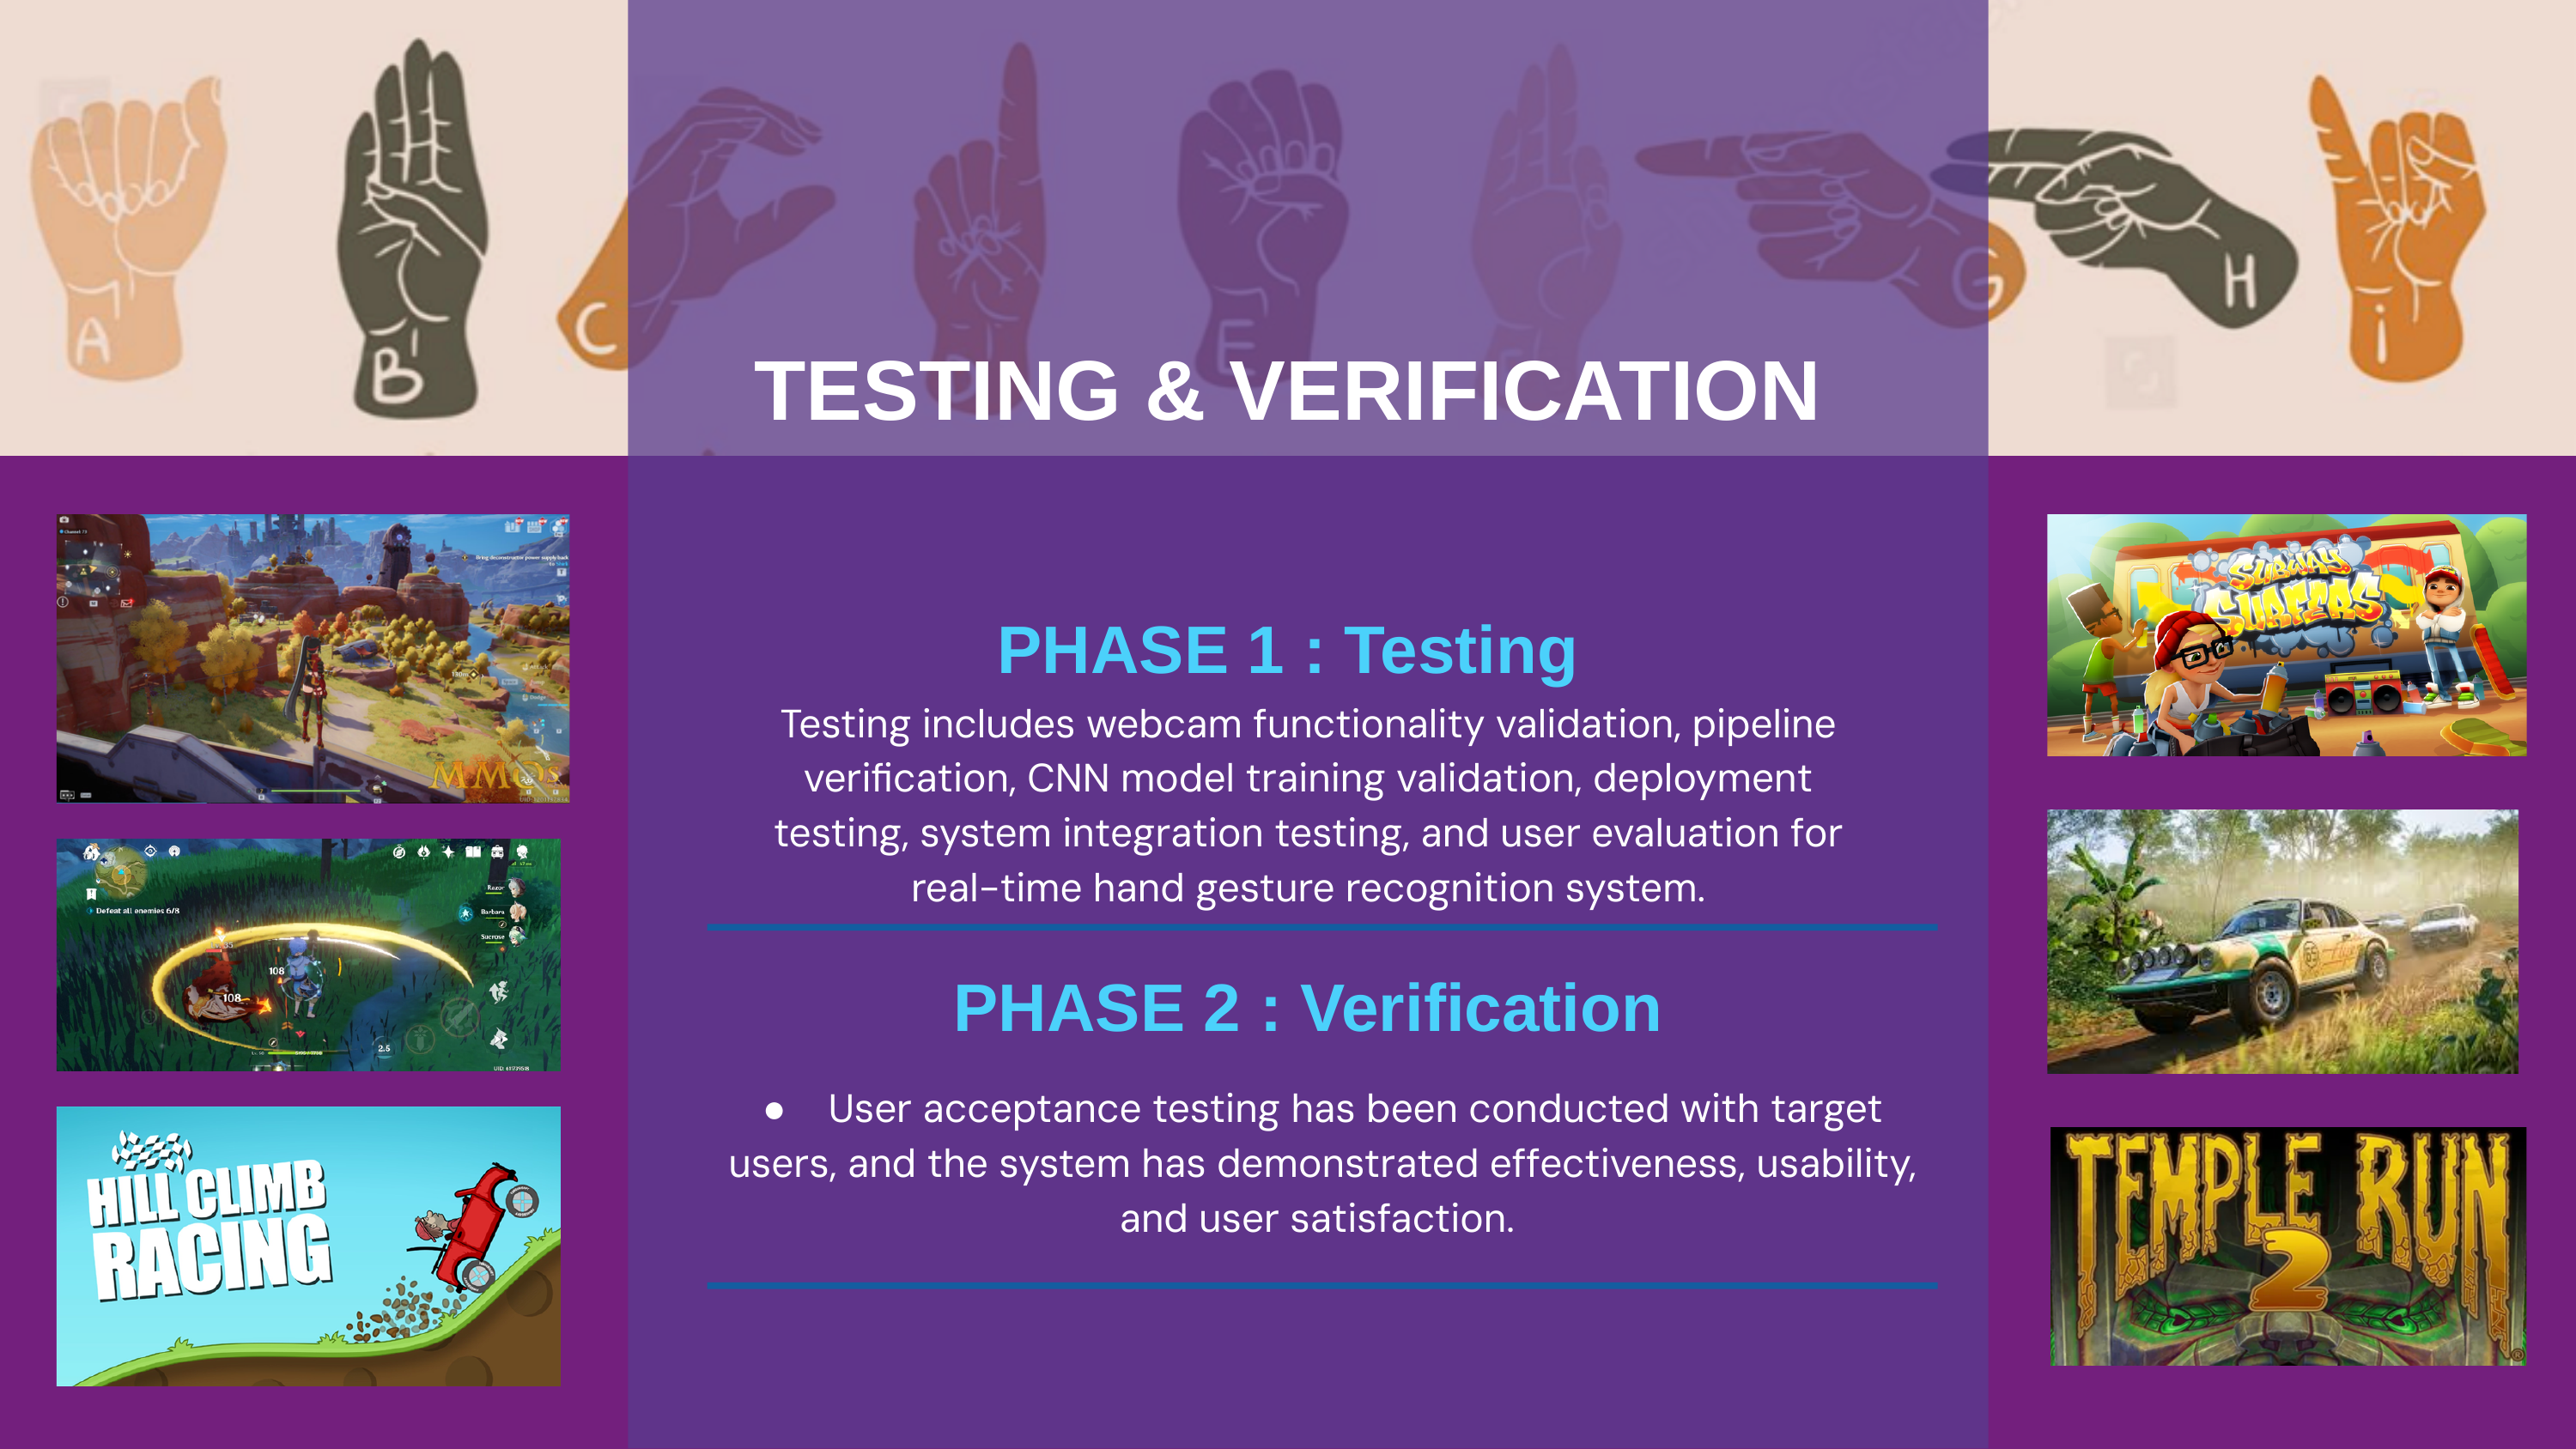

TESTING & VERIFICATION

PHASE 1 : Testing
Testing includes webcam functionality validation, pipeline verification, CNN model training validation, deployment testing, system integration testing, and user evaluation for real-time hand gesture recognition system.

PHASE 2 : Verification
●    User acceptance testing has been conducted with target users, and the system has demonstrated effectiveness, usability, and user satisfaction.